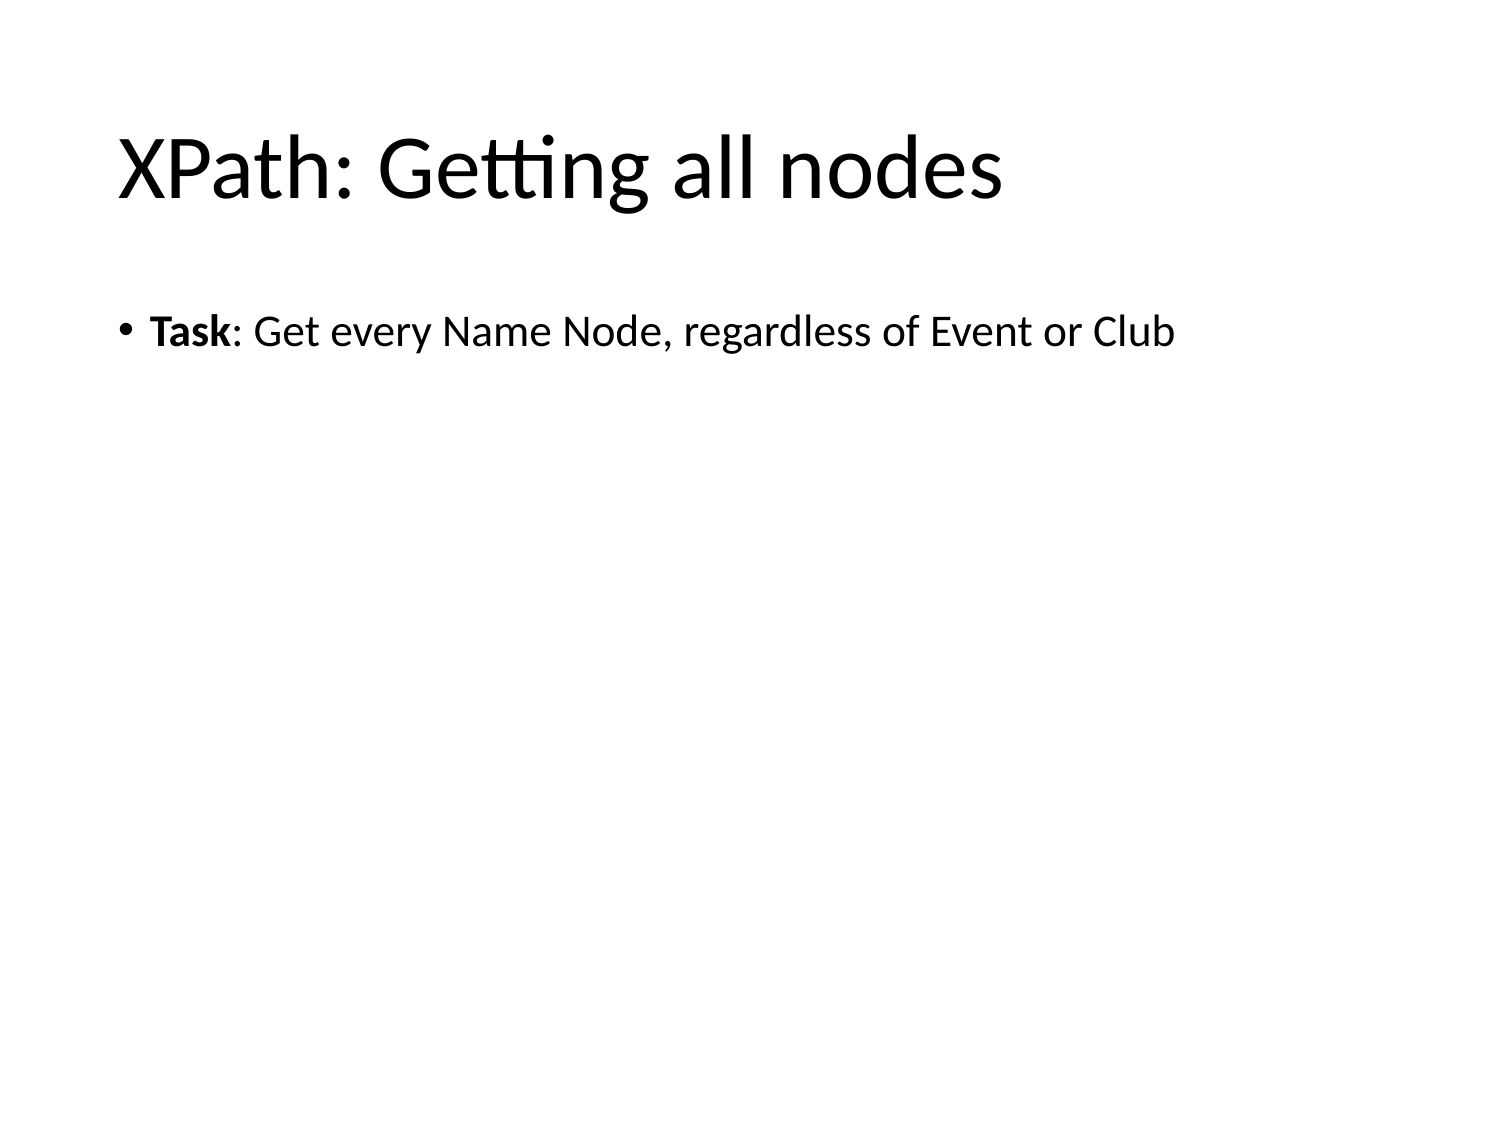

# XPath: Getting all nodes
Task: Get every Name Node, regardless of Event or Club